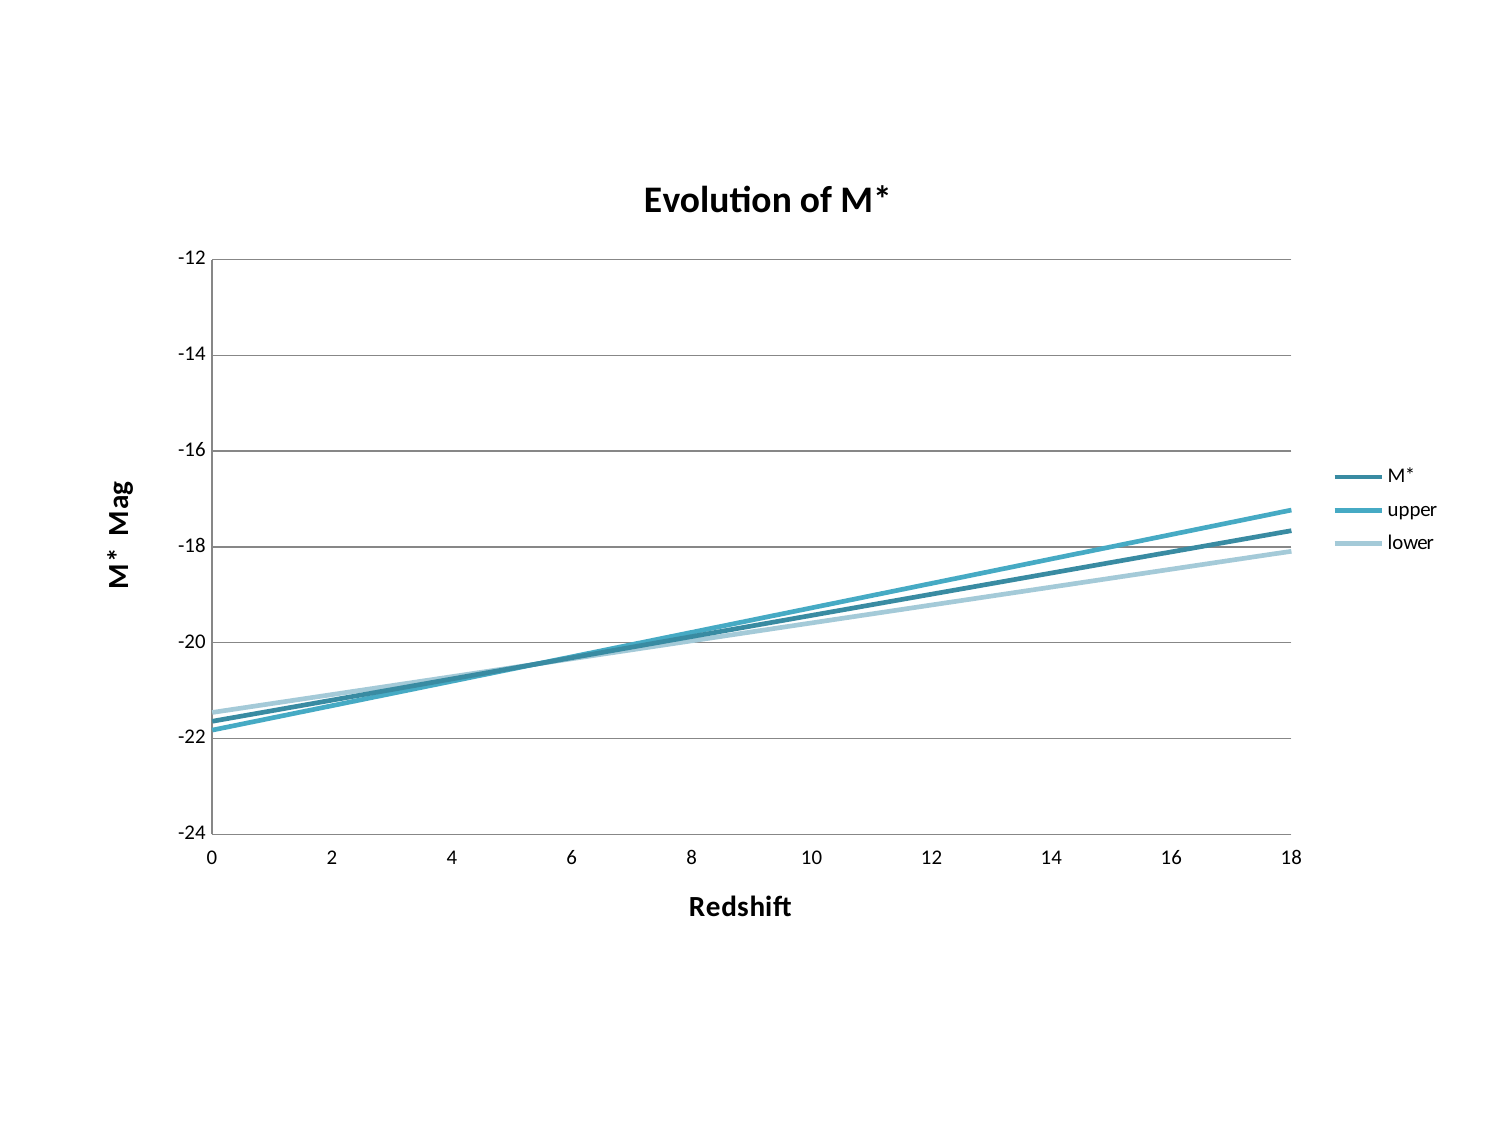

### Chart: Evolution of M*

| Category | M* | upper | lower |
|---|---|---|---|